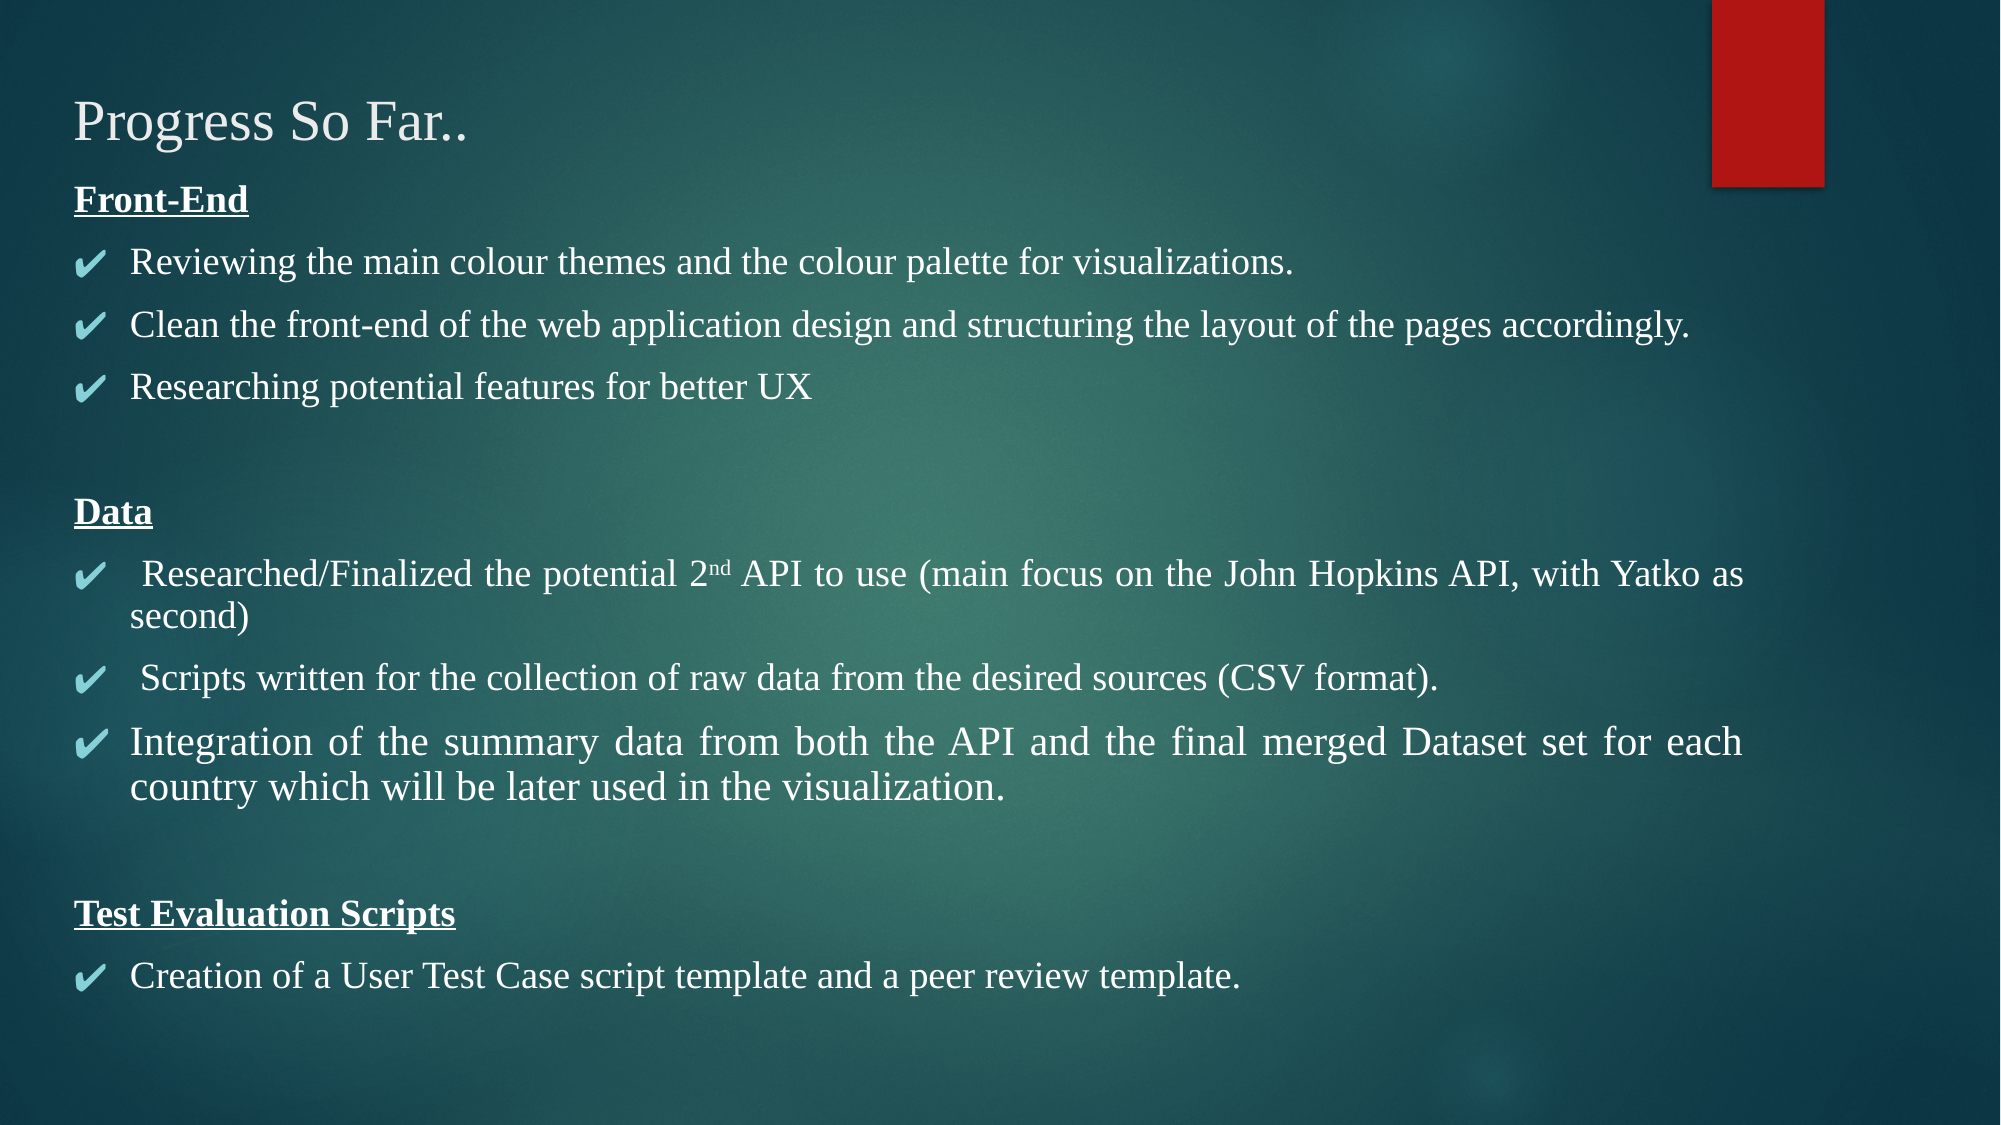

# Progress So Far..
Front-End
Reviewing the main colour themes and the colour palette for visualizations.
Clean the front-end of the web application design and structuring the layout of the pages accordingly.
Researching potential features for better UX

Data
 Researched/Finalized the potential 2nd API to use (main focus on the John Hopkins API, with Yatko as second)
 Scripts written for the collection of raw data from the desired sources (CSV format).
Integration of the summary data from both the API and the final merged Dataset set for each country which will be later used in the visualization.

Test Evaluation Scripts
Creation of a User Test Case script template and a peer review template.